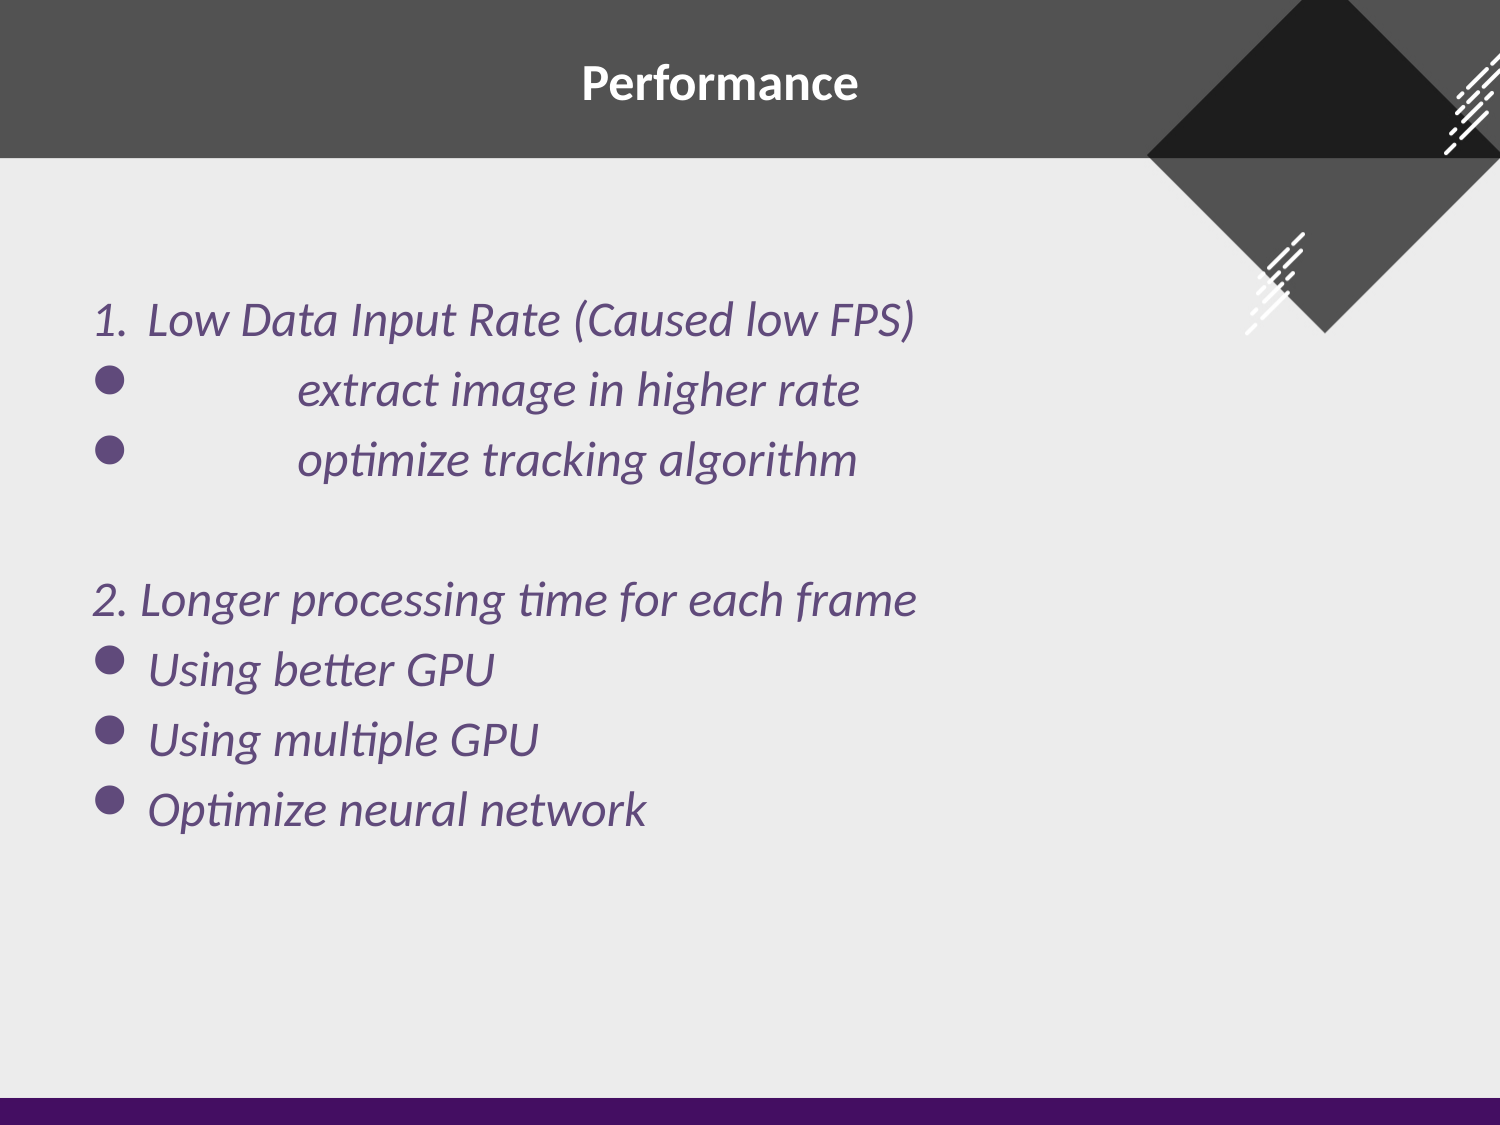

# Performance
Low Data Input Rate (Caused low FPS)
	extract image in higher rate
	optimize tracking algorithm

2. Longer processing time for each frame
Using better GPU
Using multiple GPU
Optimize neural network